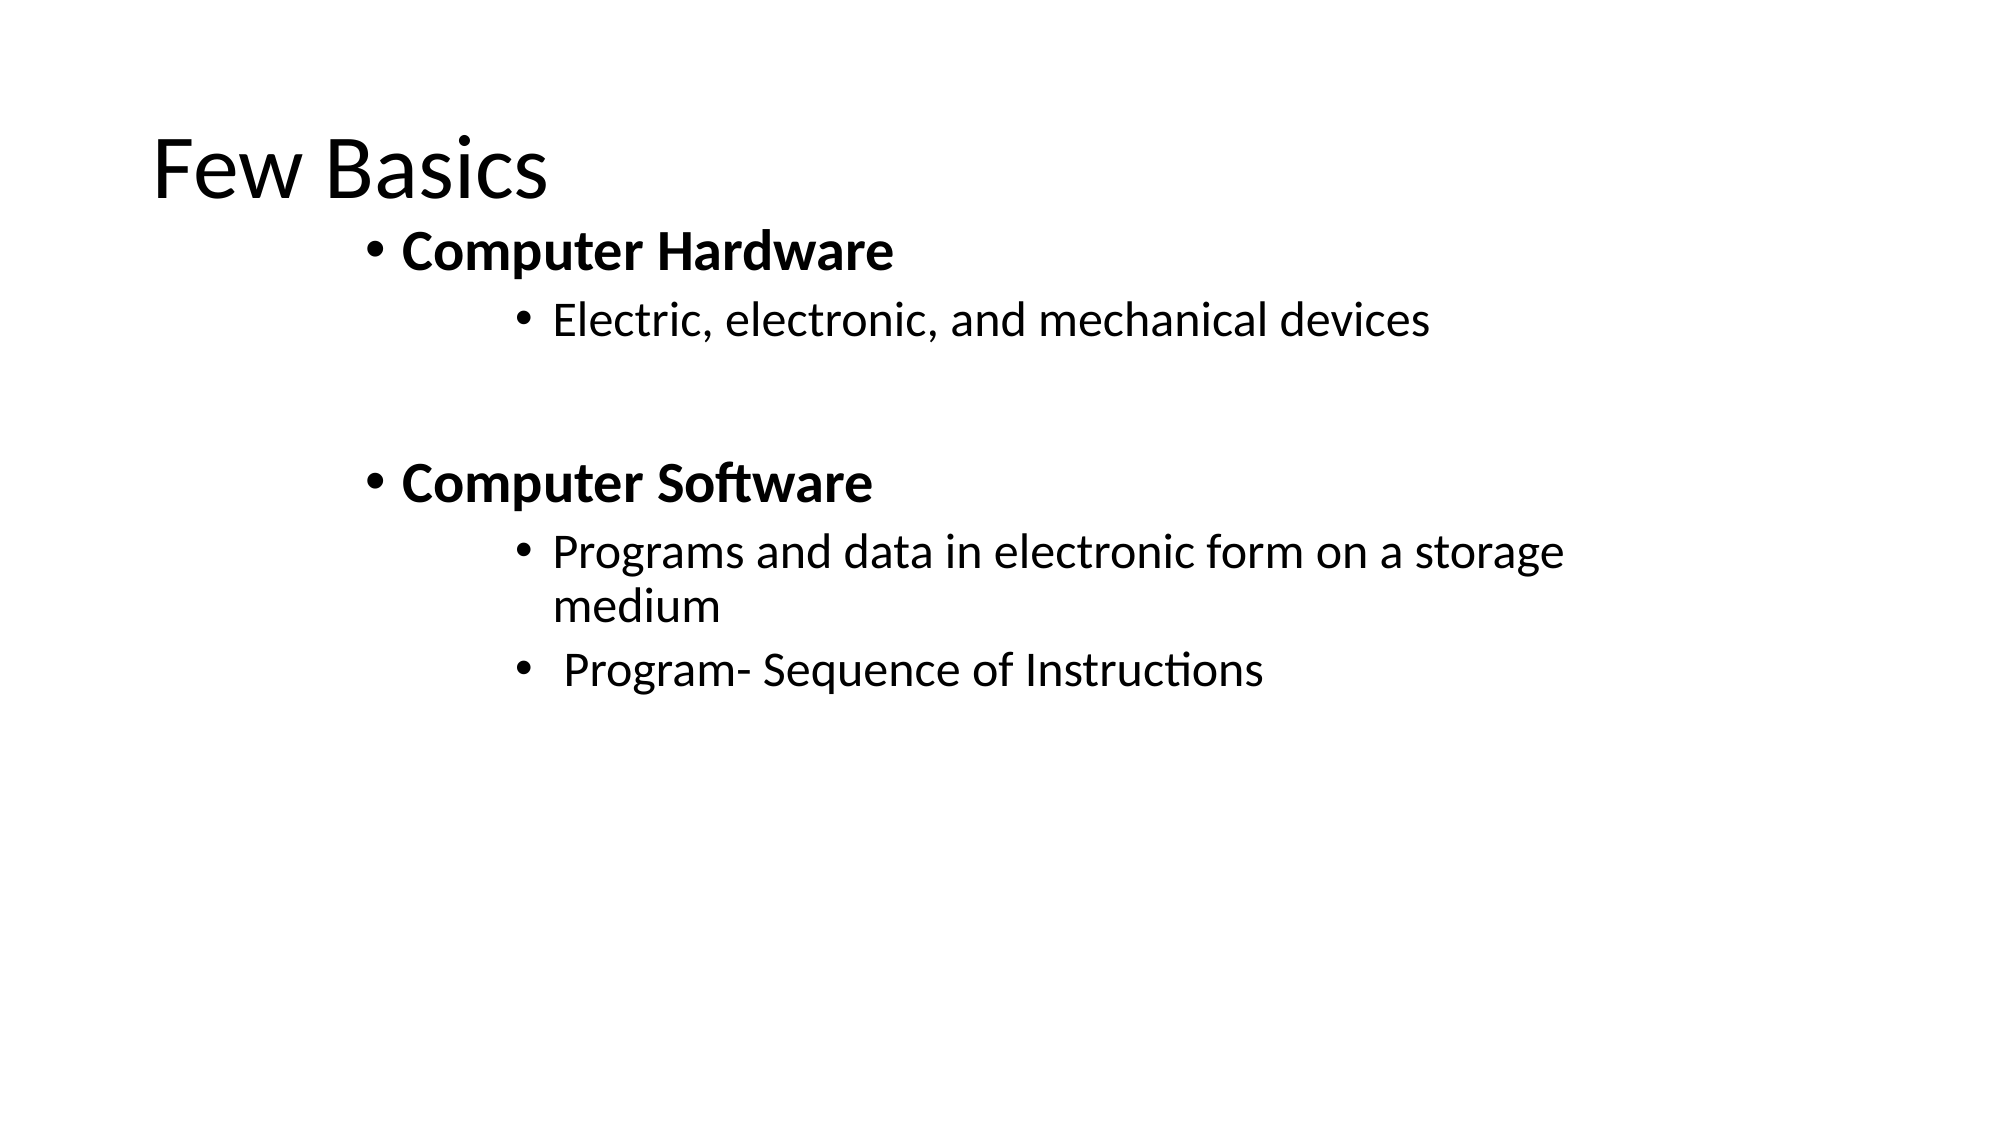

# Few Basics
Computer Hardware
Electric, electronic, and mechanical devices

Computer Software
Programs and data in electronic form on a storage medium
 Program- Sequence of Instructions